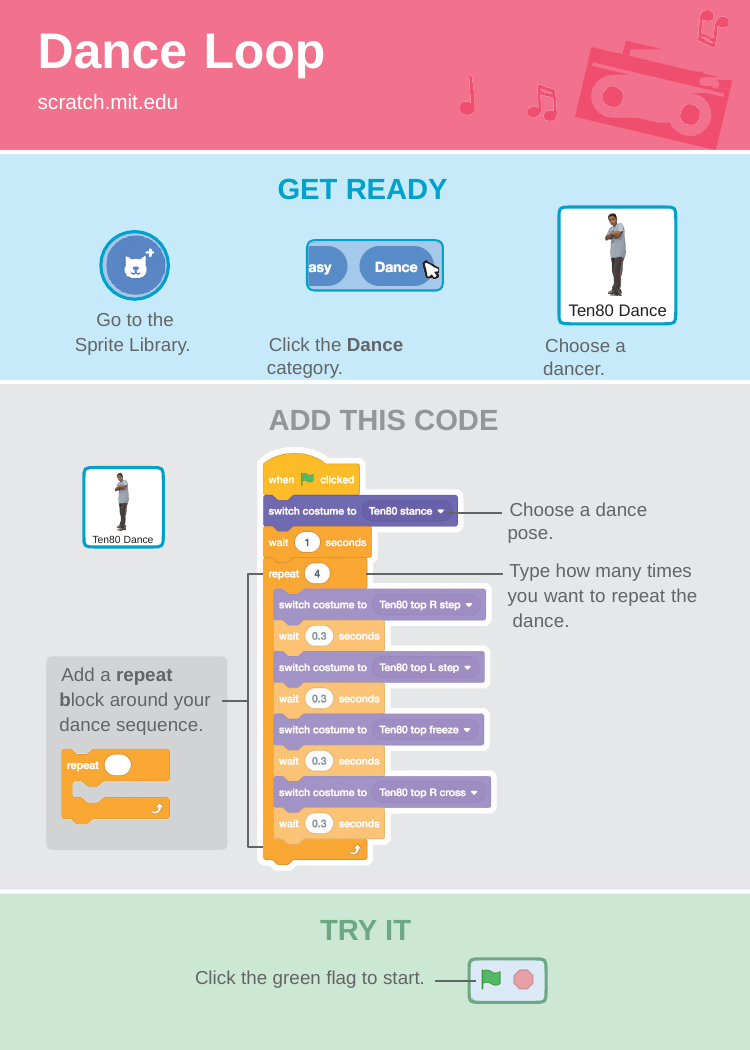

# Dance Loop
scratch.mit.edu

GET READY

Ten80 Dance
Go to the  Sprite Library.
Click the Dance category.
Choose a dancer.

ADD THIS CODE

Choose a dance pose.
Ten80 Dance
Type how many times  you want to repeat the  dance.

Add a repeat  block around your dance sequence.

TRY IT
Click the green flag to start.